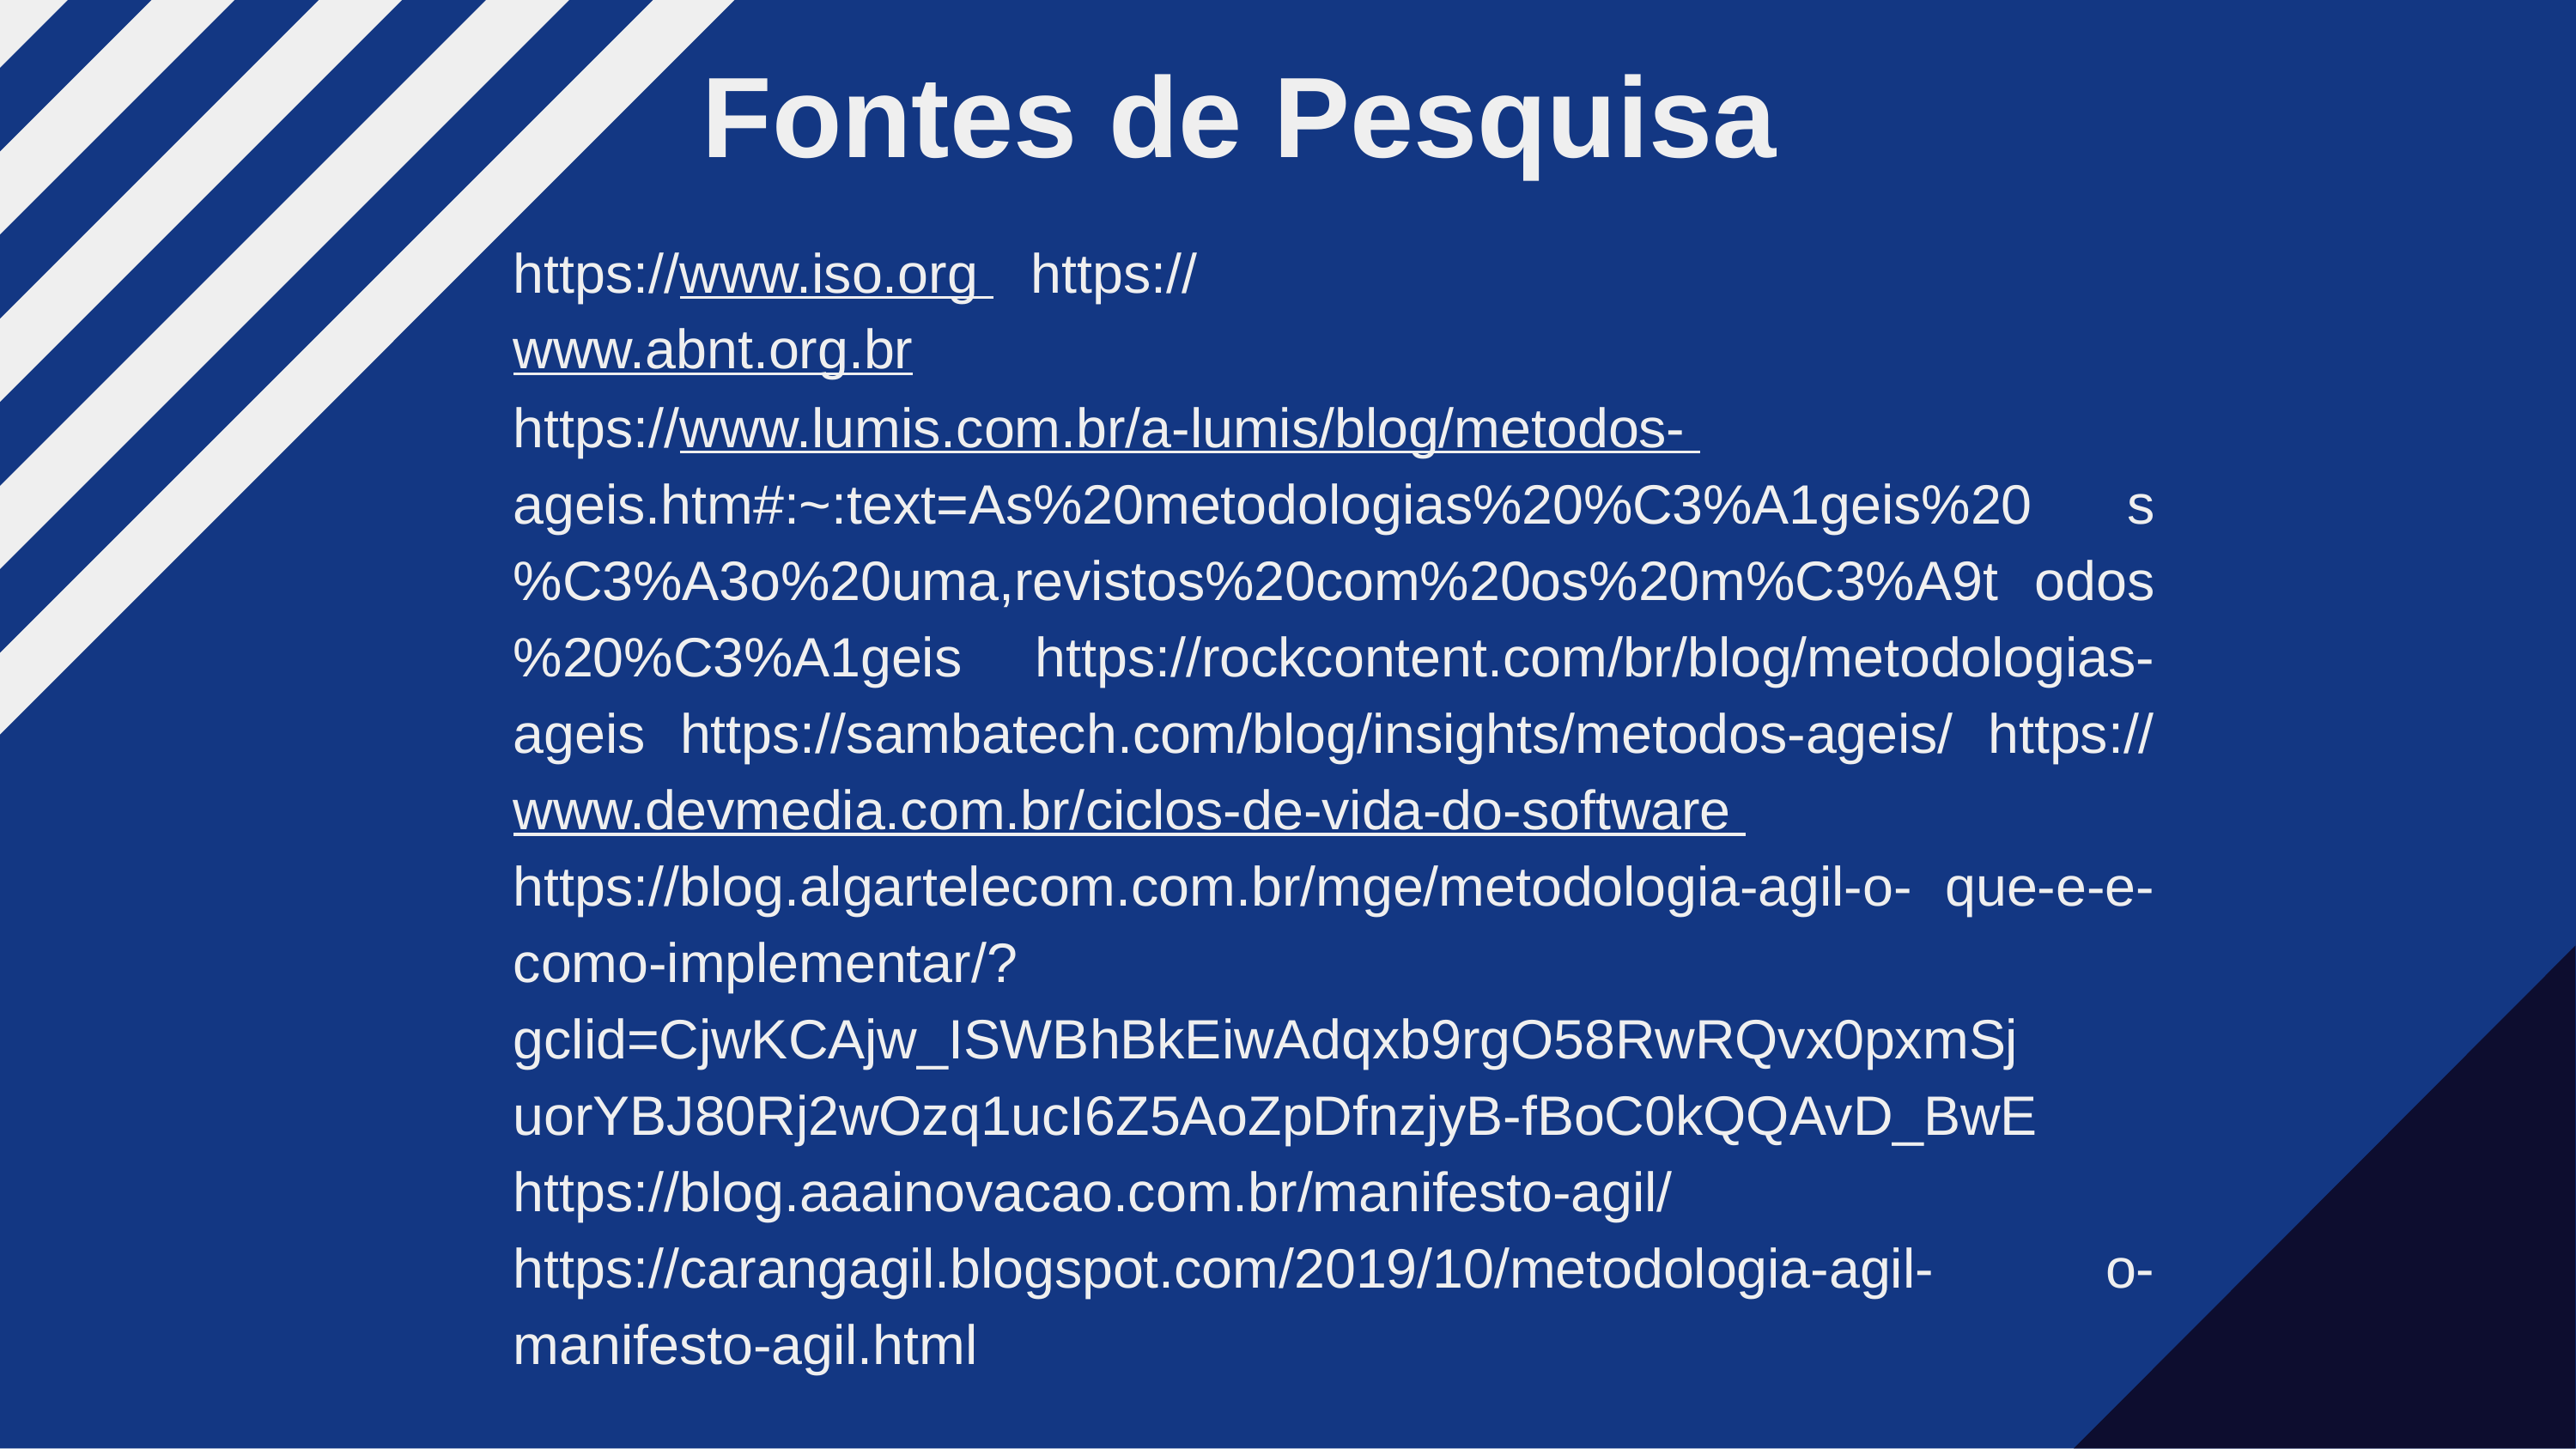

# Fontes de Pesquisa
https://www.iso.org  https://www.abnt.org.br
https://www.lumis.com.br/a-lumis/blog/metodos-  ageis.htm#:~:text=As%20metodologias%20%C3%A1geis%20  s%C3%A3o%20uma,revistos%20com%20os%20m%C3%A9t  odos%20%C3%A1geis  https://rockcontent.com/br/blog/metodologias-ageis  https://sambatech.com/blog/insights/metodos-ageis/  https://www.devmedia.com.br/ciclos-de-vida-do-software  https://blog.algartelecom.com.br/mge/metodologia-agil-o-  que-e-e-como-implementar/?  gclid=CjwKCAjw_ISWBhBkEiwAdqxb9rgO58RwRQvx0pxmSj  uorYBJ80Rj2wOzq1ucI6Z5AoZpDfnzjyB-fBoC0kQQAvD_BwE  https://blog.aaainovacao.com.br/manifesto-agil/  https://carangagil.blogspot.com/2019/10/metodologia-agil-  o-manifesto-agil.html